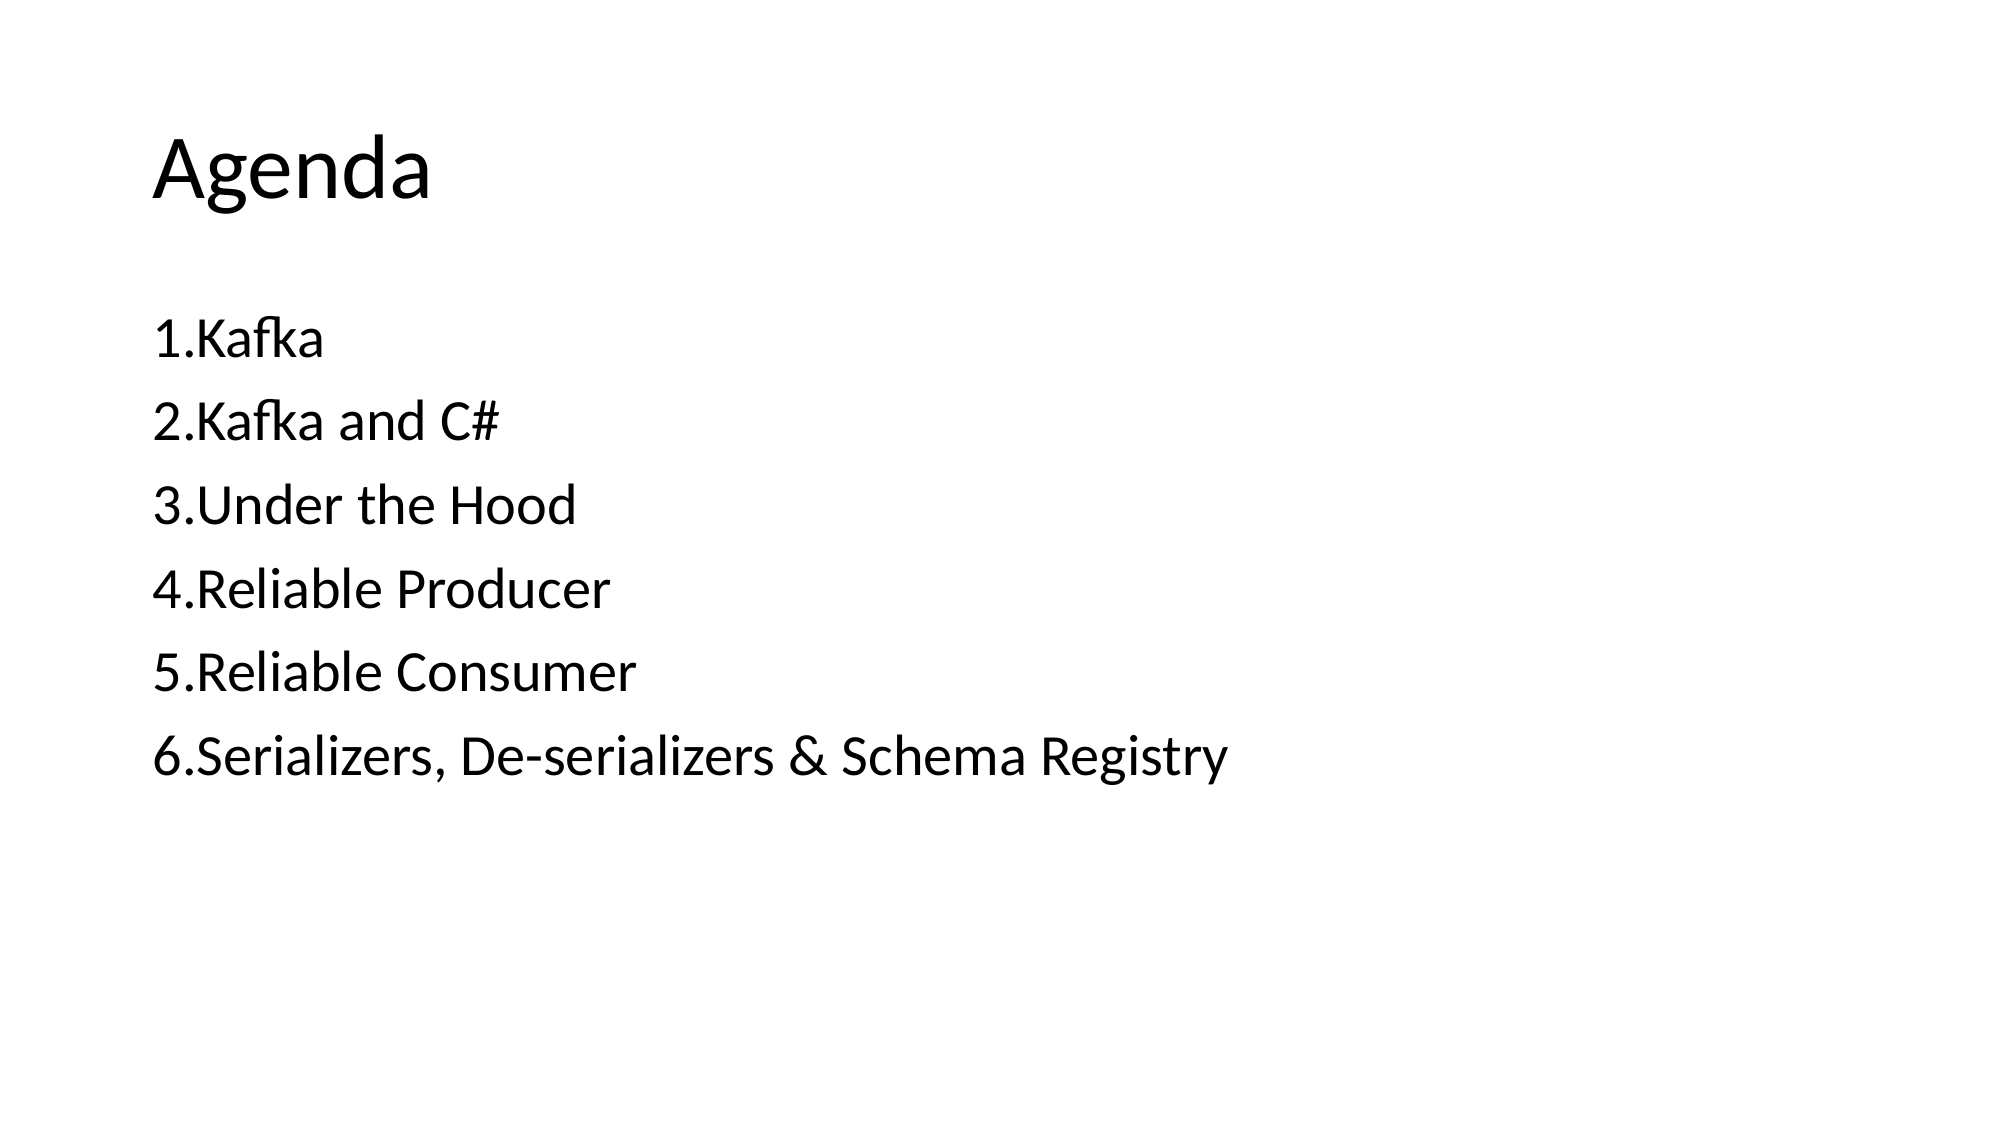

# Agenda
Kafka
Kafka and C#
Under the Hood
Reliable Producer
Reliable Consumer
Serializers, De-serializers & Schema Registry